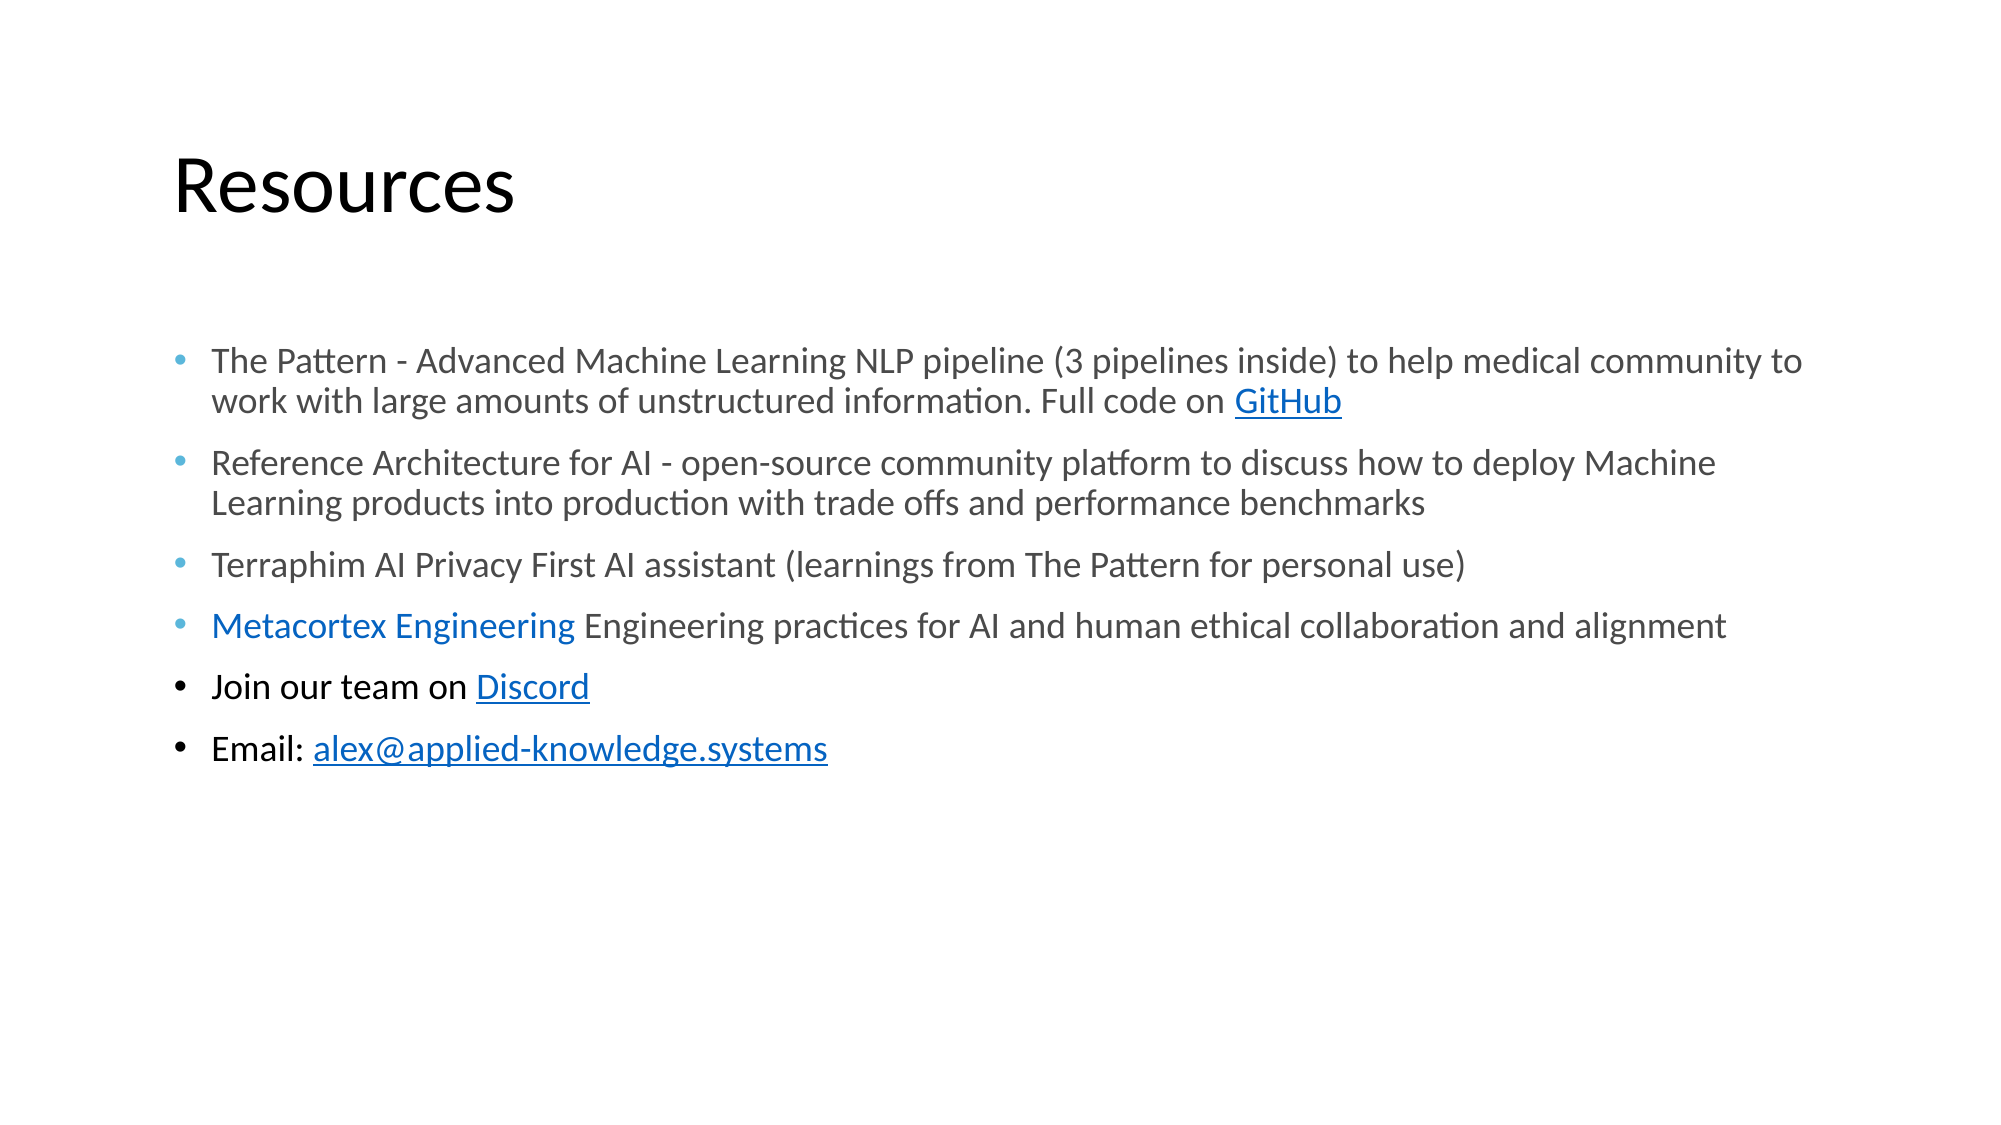

Resources
The Pattern - Advanced Machine Learning NLP pipeline (3 pipelines inside) to help medical community to work with large amounts of unstructured information. Full code on GitHub
Reference Architecture for AI - open-source community platform to discuss how to deploy Machine Learning products into production with trade offs and performance benchmarks
Terraphim AI Privacy First AI assistant (learnings from The Pattern for personal use)
Metacortex Engineering Engineering practices for AI and human ethical collaboration and alignment
Join our team on Discord
Email: alex@applied-knowledge.systems